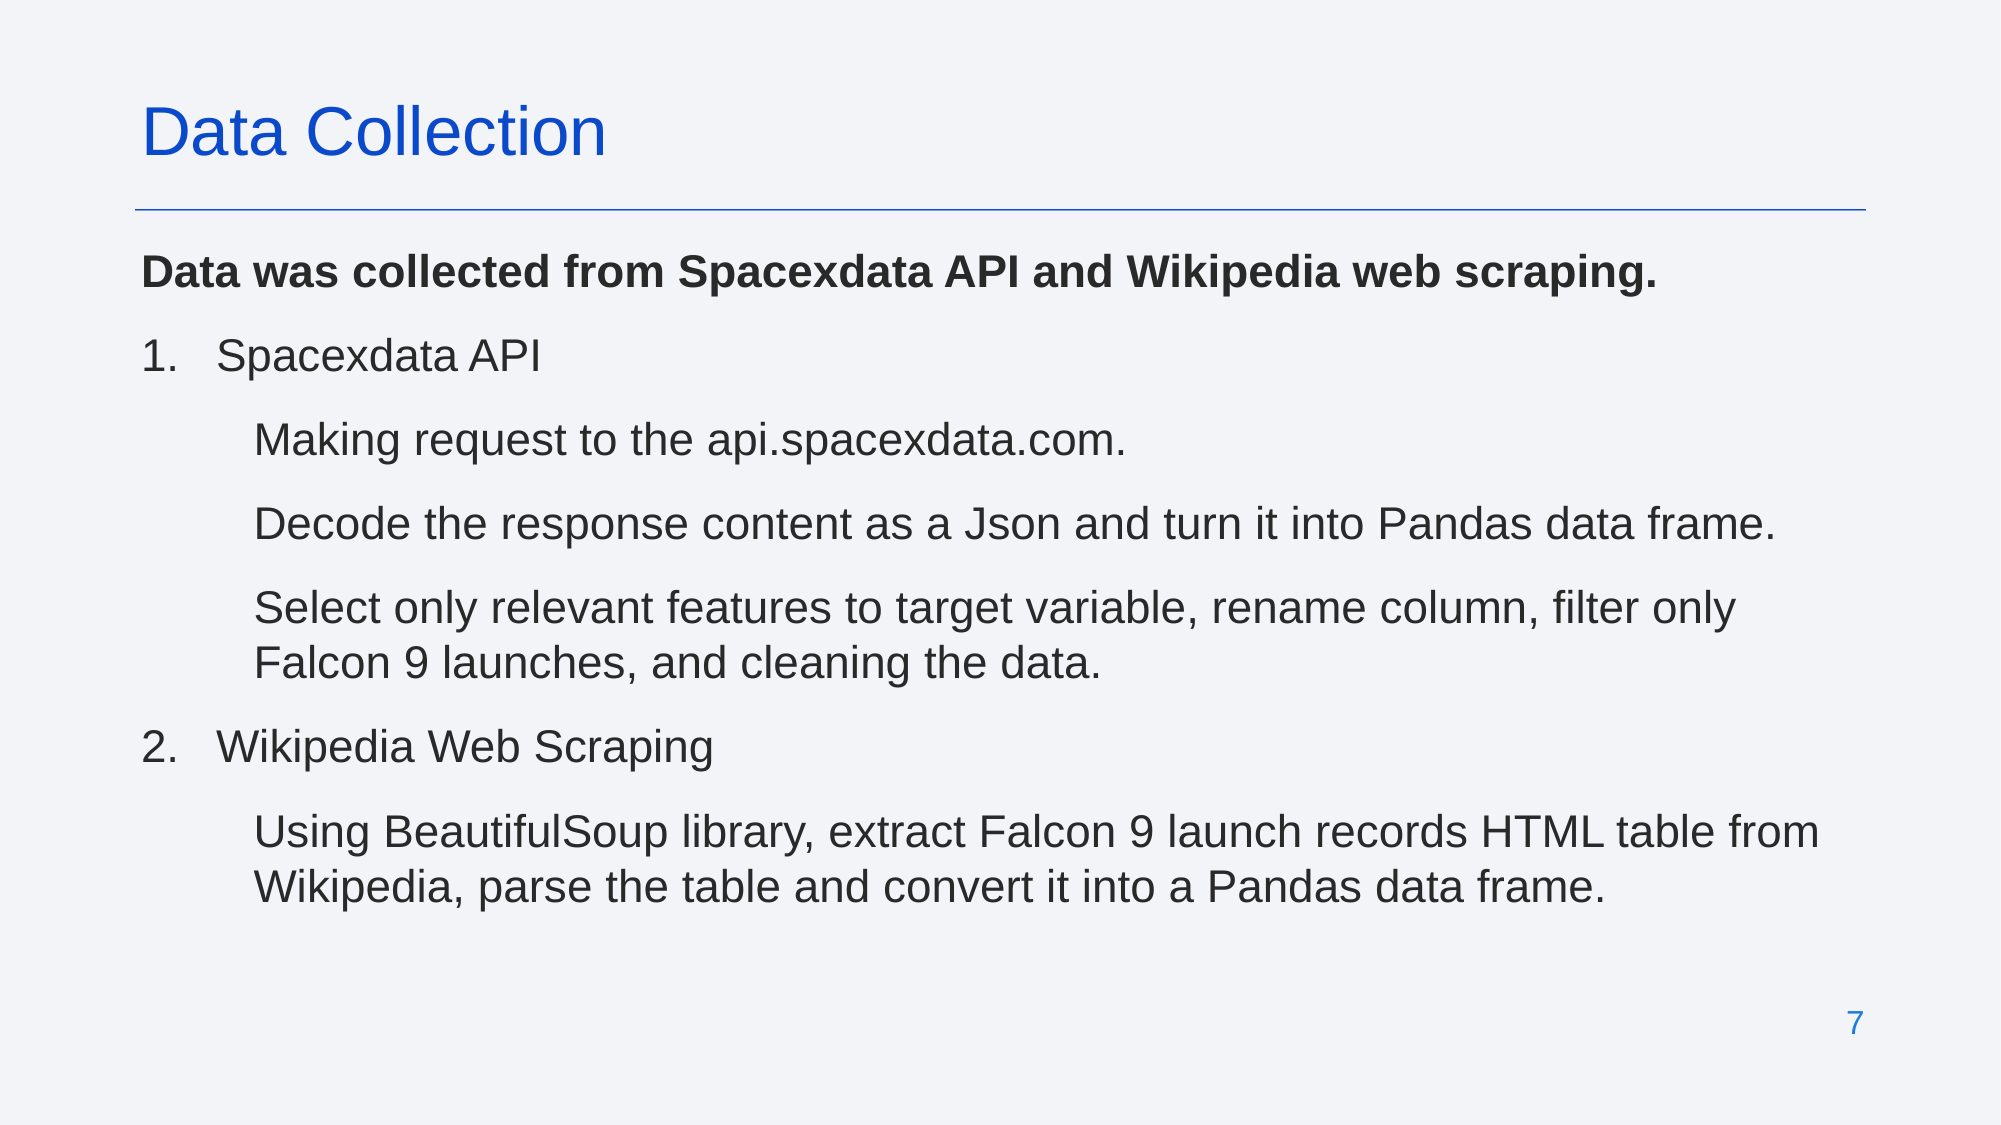

Data Collection
Data was collected from Spacexdata API and Wikipedia web scraping.
Spacexdata API
Making request to the api.spacexdata.com.
Decode the response content as a Json and turn it into Pandas data frame.
Select only relevant features to target variable, rename column, filter only Falcon 9 launches, and cleaning the data.
Wikipedia Web Scraping
Using BeautifulSoup library, extract Falcon 9 launch records HTML table from Wikipedia, parse the table and convert it into a Pandas data frame.
7